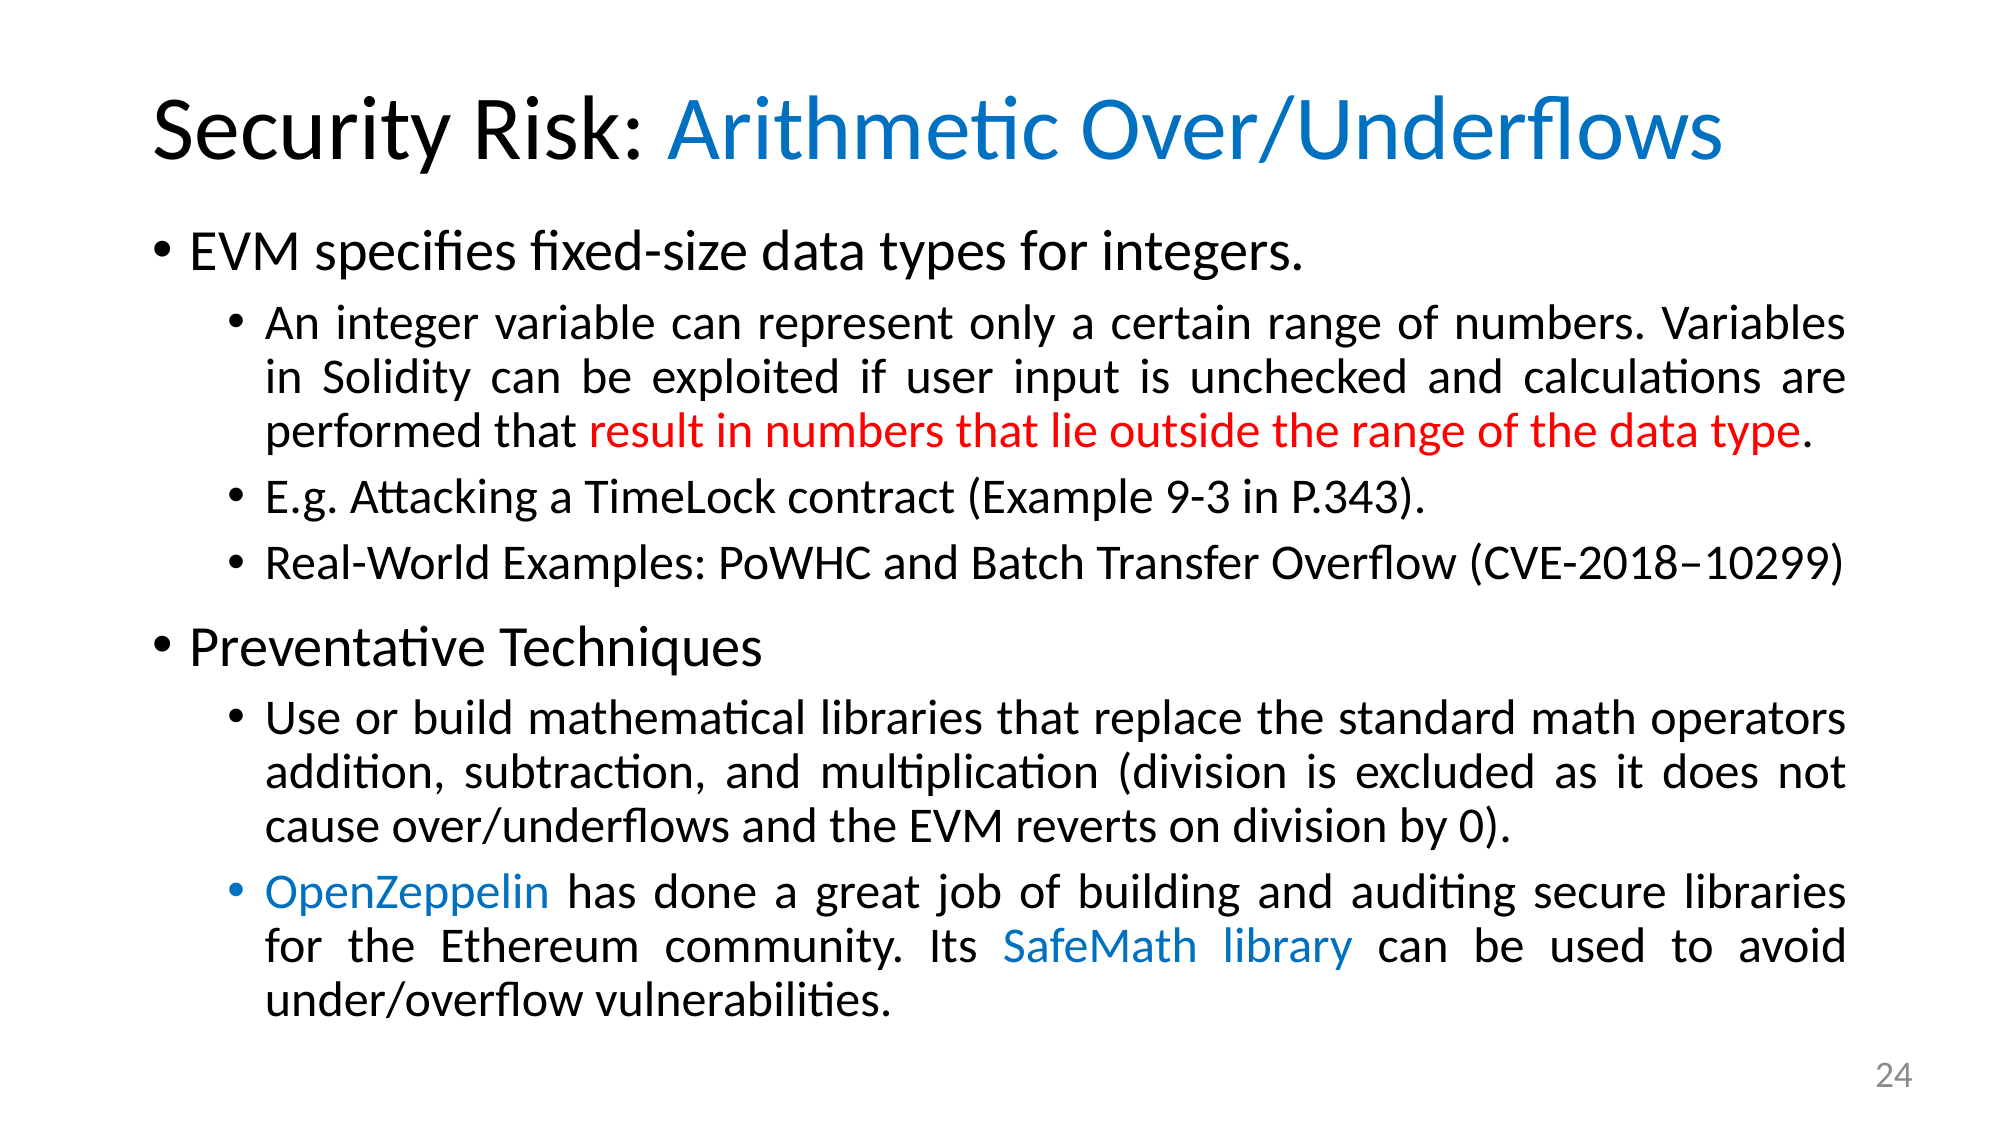

# Security Risk: Arithmetic Over/Underflows
EVM specifies fixed-size data types for integers.
An integer variable can represent only a certain range of numbers. Variables in Solidity can be exploited if user input is unchecked and calculations are performed that result in numbers that lie outside the range of the data type.
E.g. Attacking a TimeLock contract (Example 9-3 in P.343).
Real-World Examples: PoWHC and Batch Transfer Overflow (CVE-2018–10299)
Preventative Techniques
Use or build mathematical libraries that replace the standard math operators addition, subtraction, and multiplication (division is excluded as it does not cause over/underflows and the EVM reverts on division by 0).
OpenZeppelin has done a great job of building and auditing secure libraries for the Ethereum community. Its SafeMath library can be used to avoid under/overflow vulnerabilities.
24